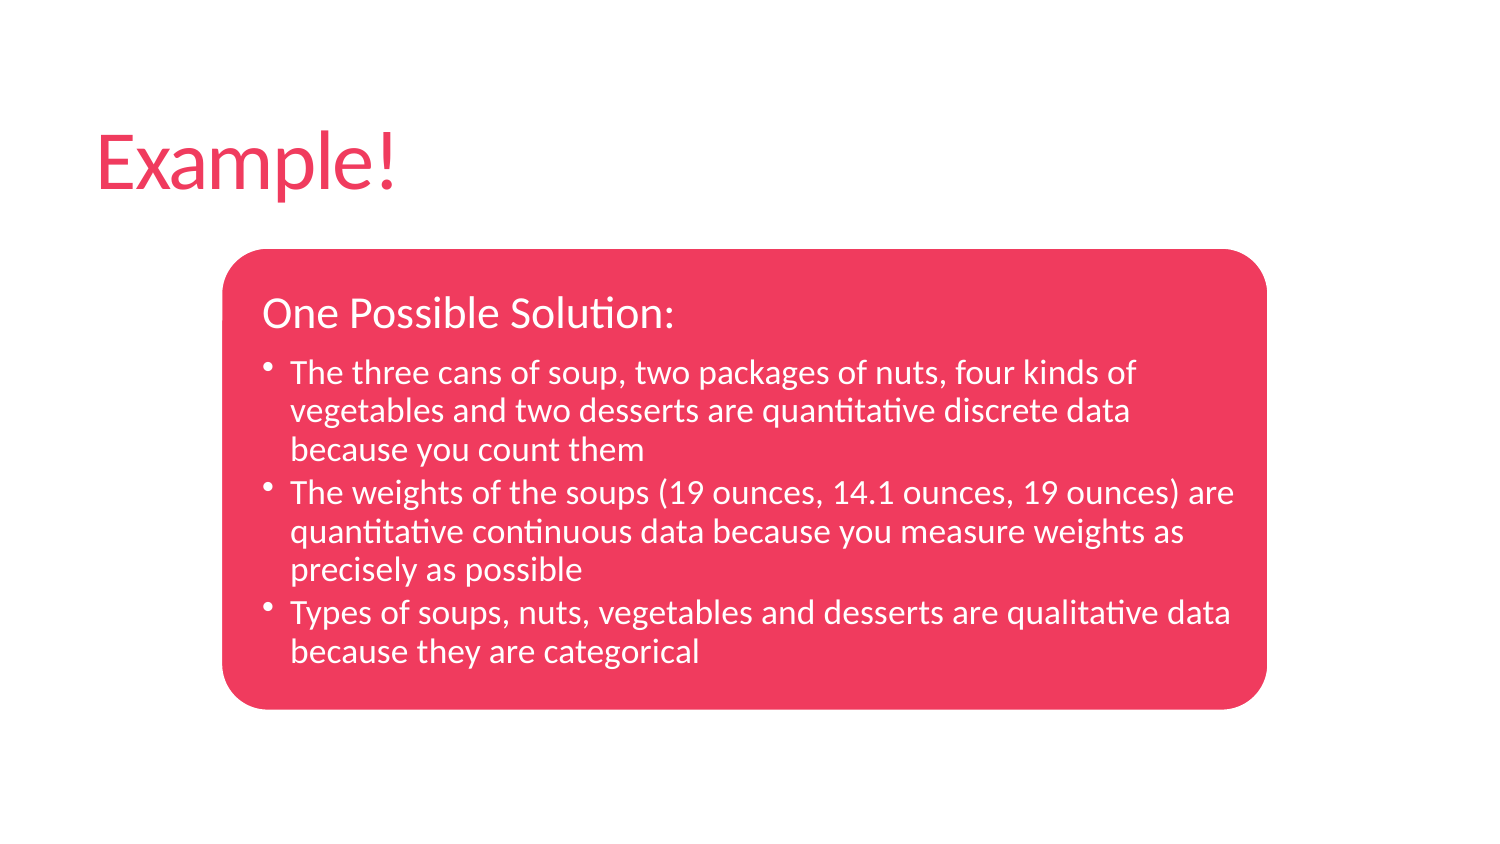

# Example!
One Possible Solution:
The three cans of soup, two packages of nuts, four kinds of vegetables and two desserts are quantitative discrete data because you count them
The weights of the soups (19 ounces, 14.1 ounces, 19 ounces) are quantitative continuous data because you measure weights as precisely as possible
Types of soups, nuts, vegetables and desserts are qualitative data because they are categorical